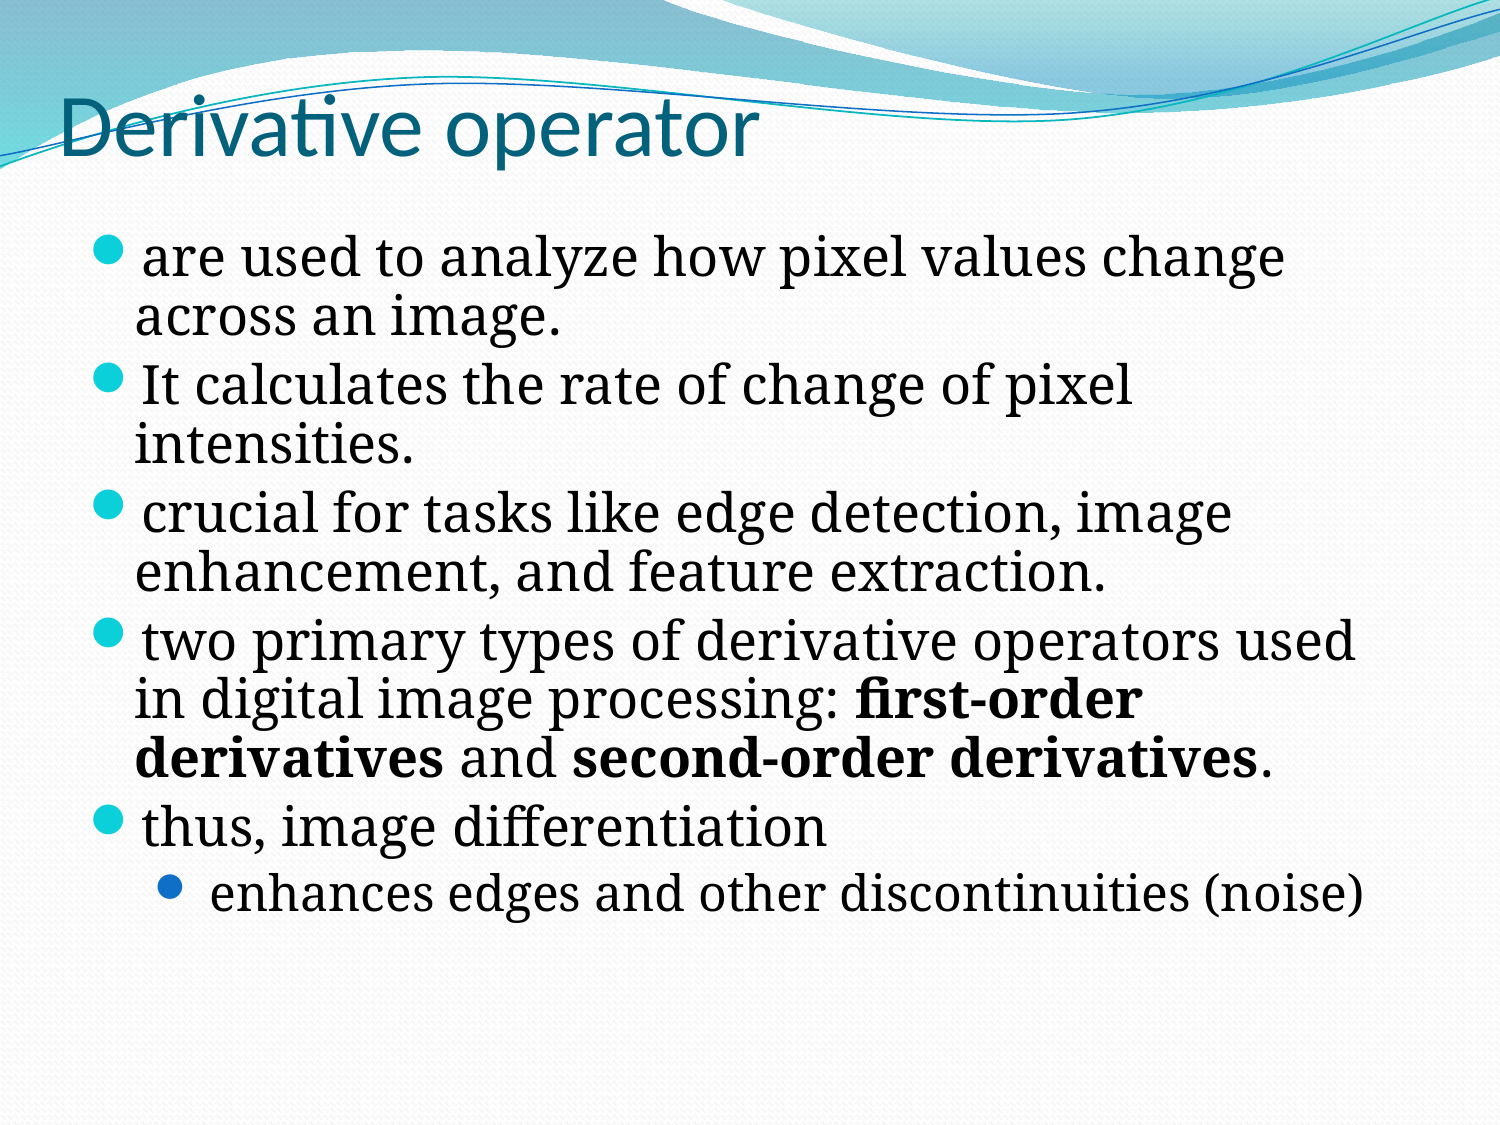

# Derivative operator
are used to analyze how pixel values change across an image.
It calculates the rate of change of pixel intensities.
crucial for tasks like edge detection, image enhancement, and feature extraction.
two primary types of derivative operators used in digital image processing: first-order derivatives and second-order derivatives.
thus, image differentiation
 enhances edges and other discontinuities (noise)